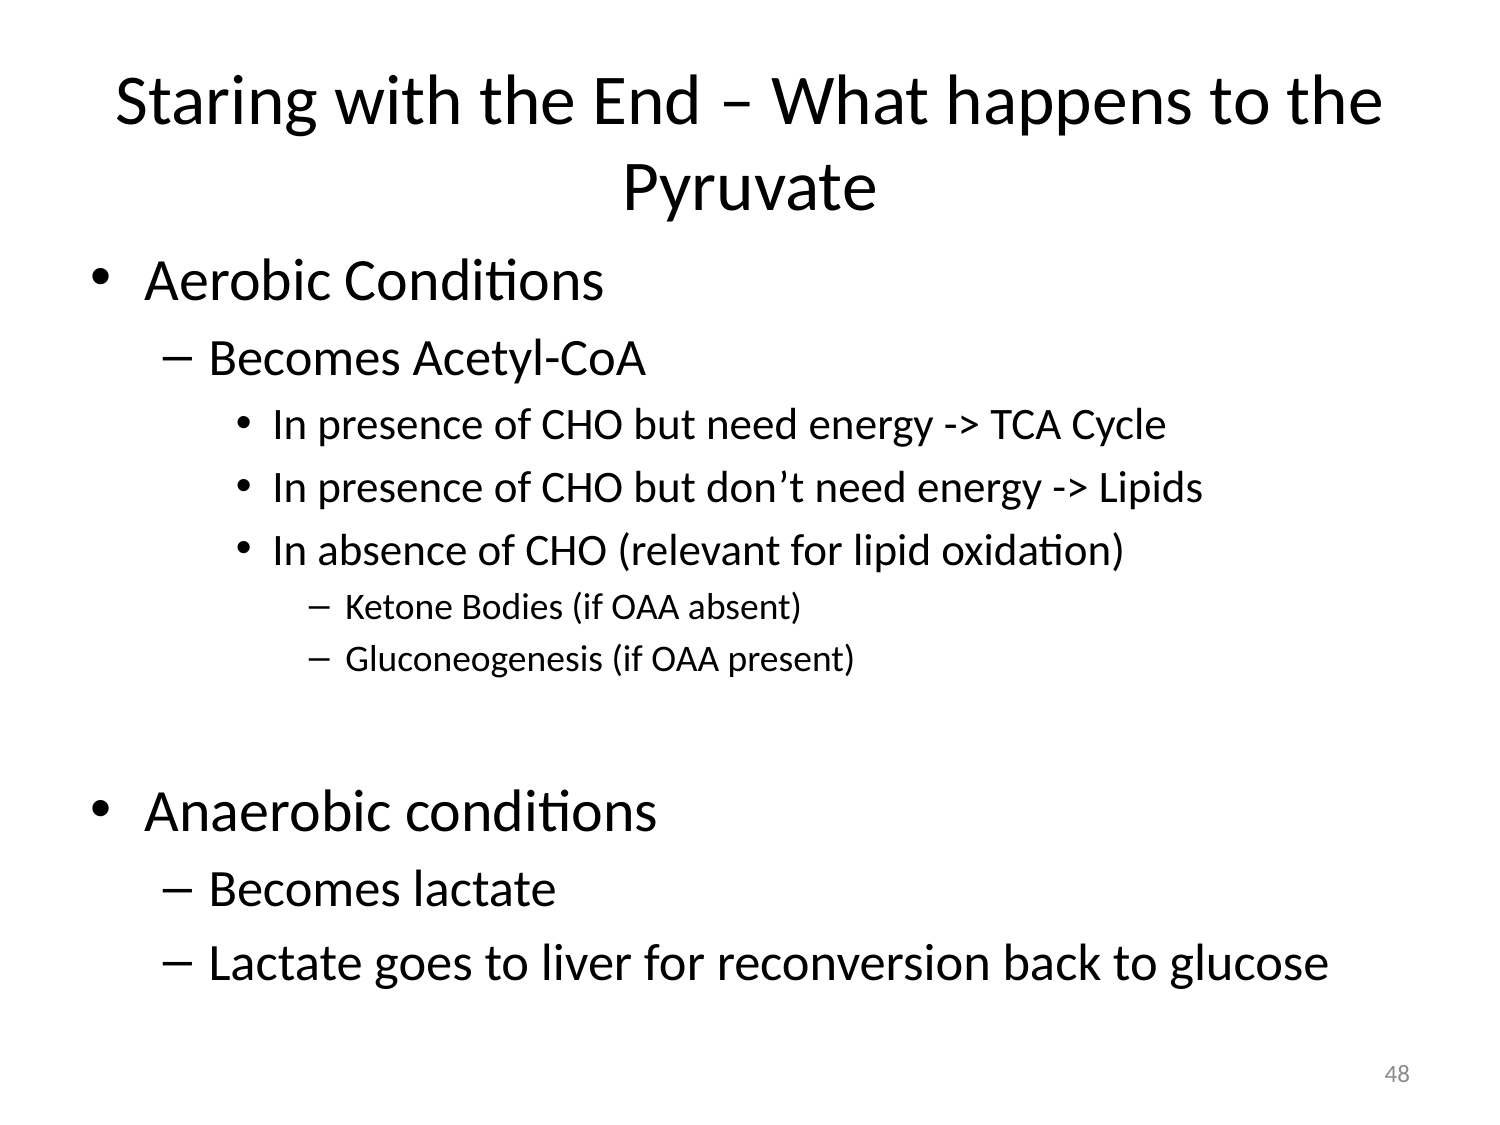

# Staring with the End – What happens to the Pyruvate
Aerobic Conditions
Becomes Acetyl-CoA
In presence of CHO but need energy -> TCA Cycle
In presence of CHO but don’t need energy -> Lipids
In absence of CHO (relevant for lipid oxidation)
Ketone Bodies (if OAA absent)
Gluconeogenesis (if OAA present)

Anaerobic conditions
Becomes lactate
Lactate goes to liver for reconversion back to glucose
48